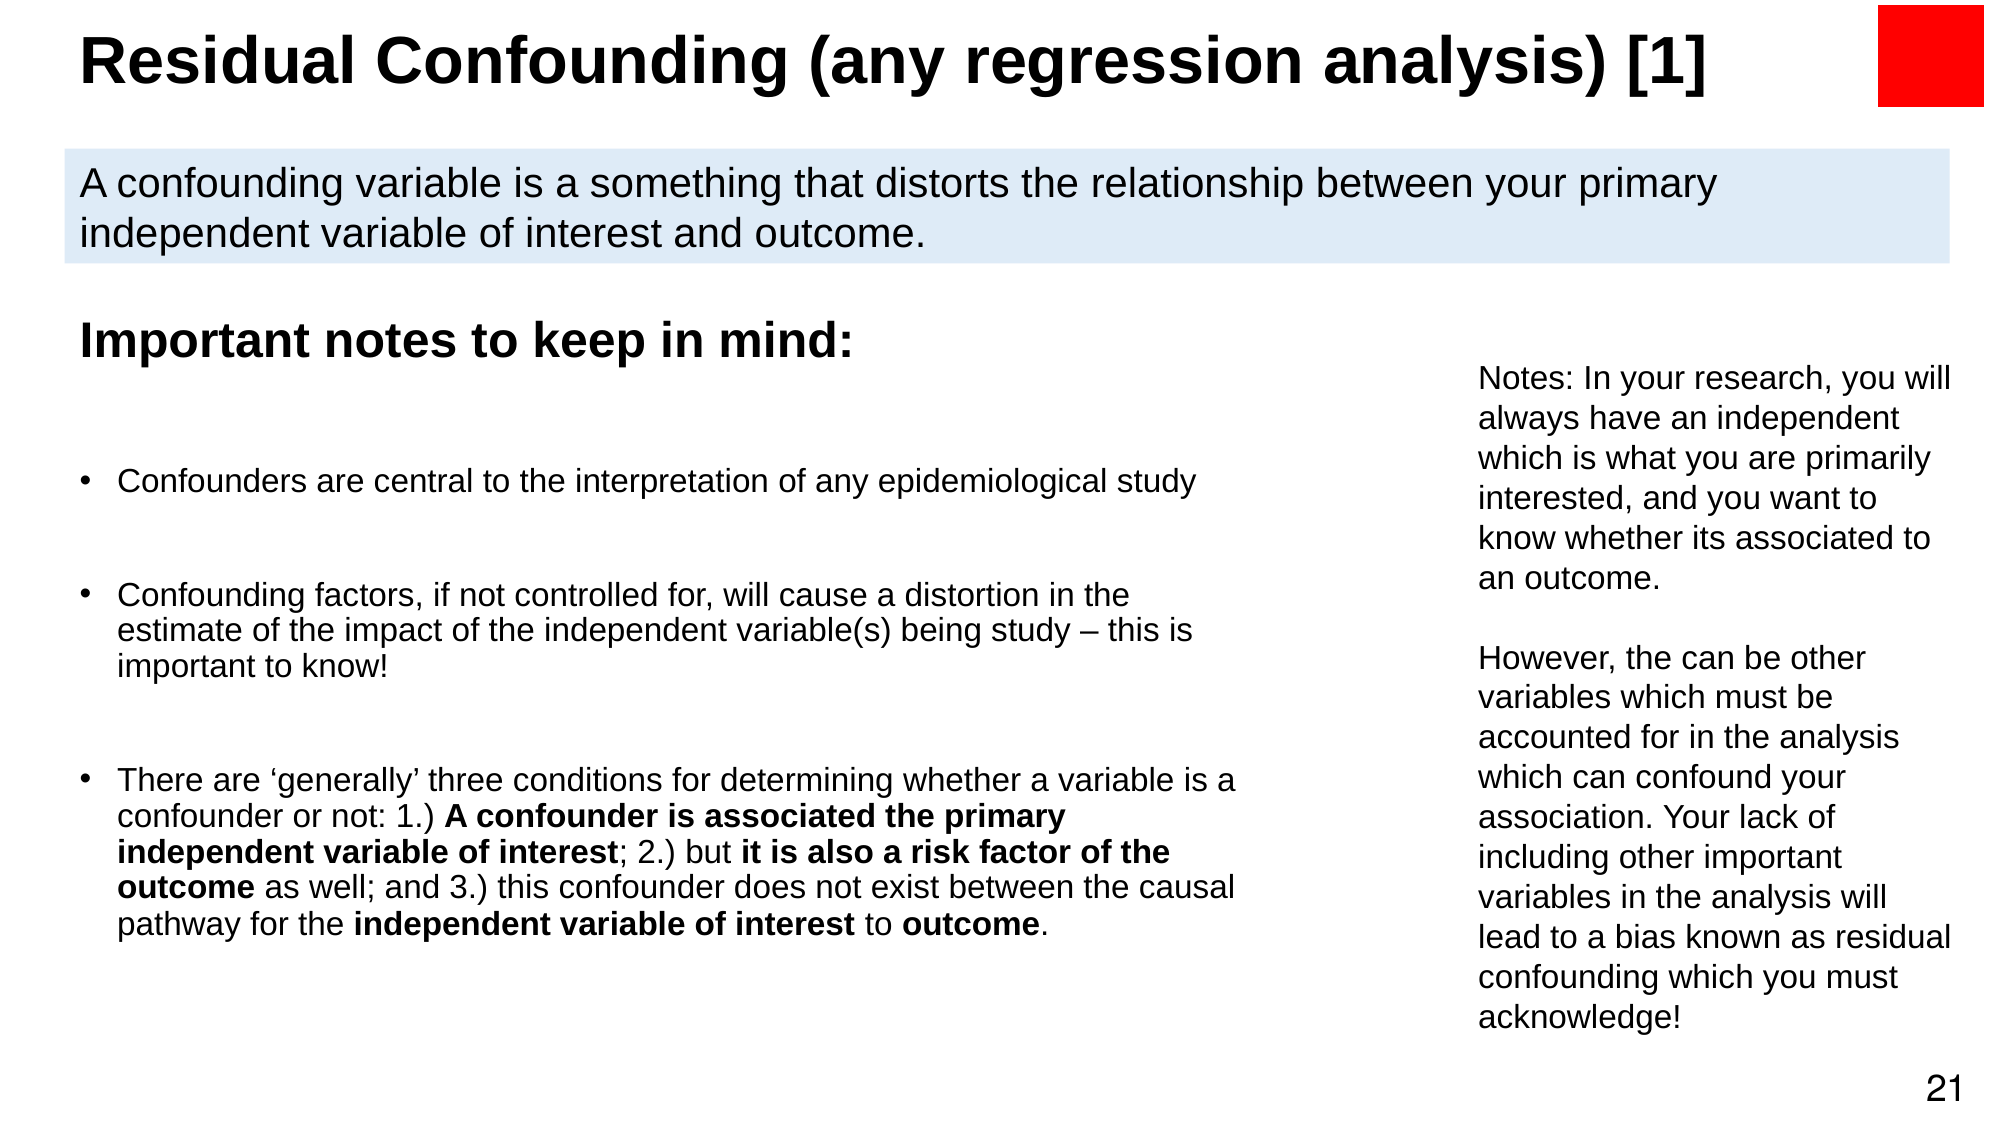

# Residual Confounding (any regression analysis) [1]
A confounding variable is a something that distorts the relationship between your primary independent variable of interest and outcome.
Important notes to keep in mind:

Confounders are central to the interpretation of any epidemiological study

Confounding factors, if not controlled for, will cause a distortion in the estimate of the impact of the independent variable(s) being study – this is important to know!

There are ‘generally’ three conditions for determining whether a variable is a confounder or not: 1.) A confounder is associated the primary independent variable of interest; 2.) but it is also a risk factor of the outcome as well; and 3.) this confounder does not exist between the causal pathway for the independent variable of interest to outcome.

Notes: In your research, you will always have an independent which is what you are primarily interested, and you want to know whether its associated to an outcome.

However, the can be other variables which must be accounted for in the analysis which can confound your association. Your lack of including other important variables in the analysis will lead to a bias known as residual confounding which you must acknowledge!
21